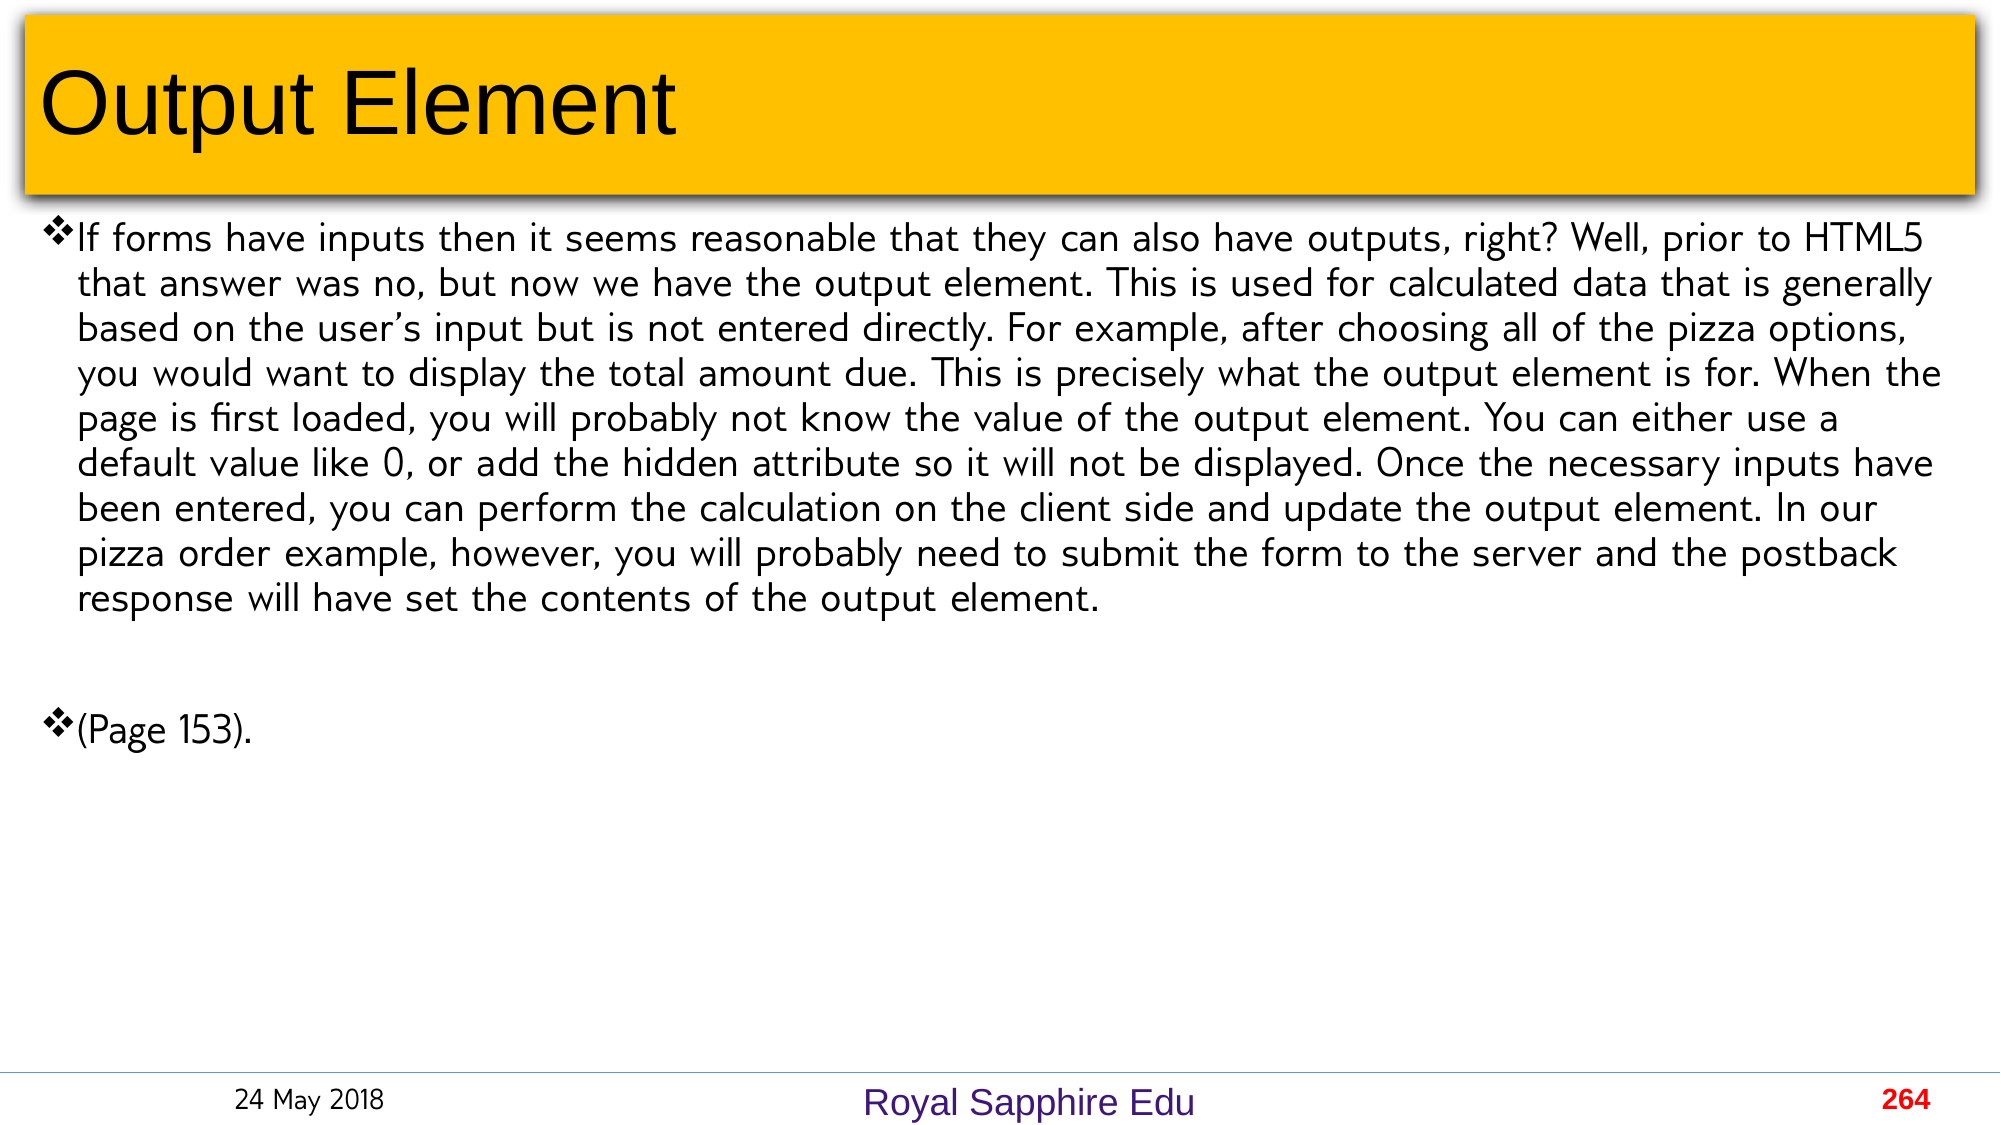

# Output Element
If forms have inputs then it seems reasonable that they can also have outputs, right? Well, prior to HTML5 that answer was no, but now we have the output element. This is used for calculated data that is generally based on the user’s input but is not entered directly. For example, after choosing all of the pizza options, you would want to display the total amount due. This is precisely what the output element is for. When the page is first loaded, you will probably not know the value of the output element. You can either use a default value like 0, or add the hidden attribute so it will not be displayed. Once the necessary inputs have been entered, you can perform the calculation on the client side and update the output element. In our pizza order example, however, you will probably need to submit the form to the server and the postback response will have set the contents of the output element.

(Page 153).
24 May 2018
264